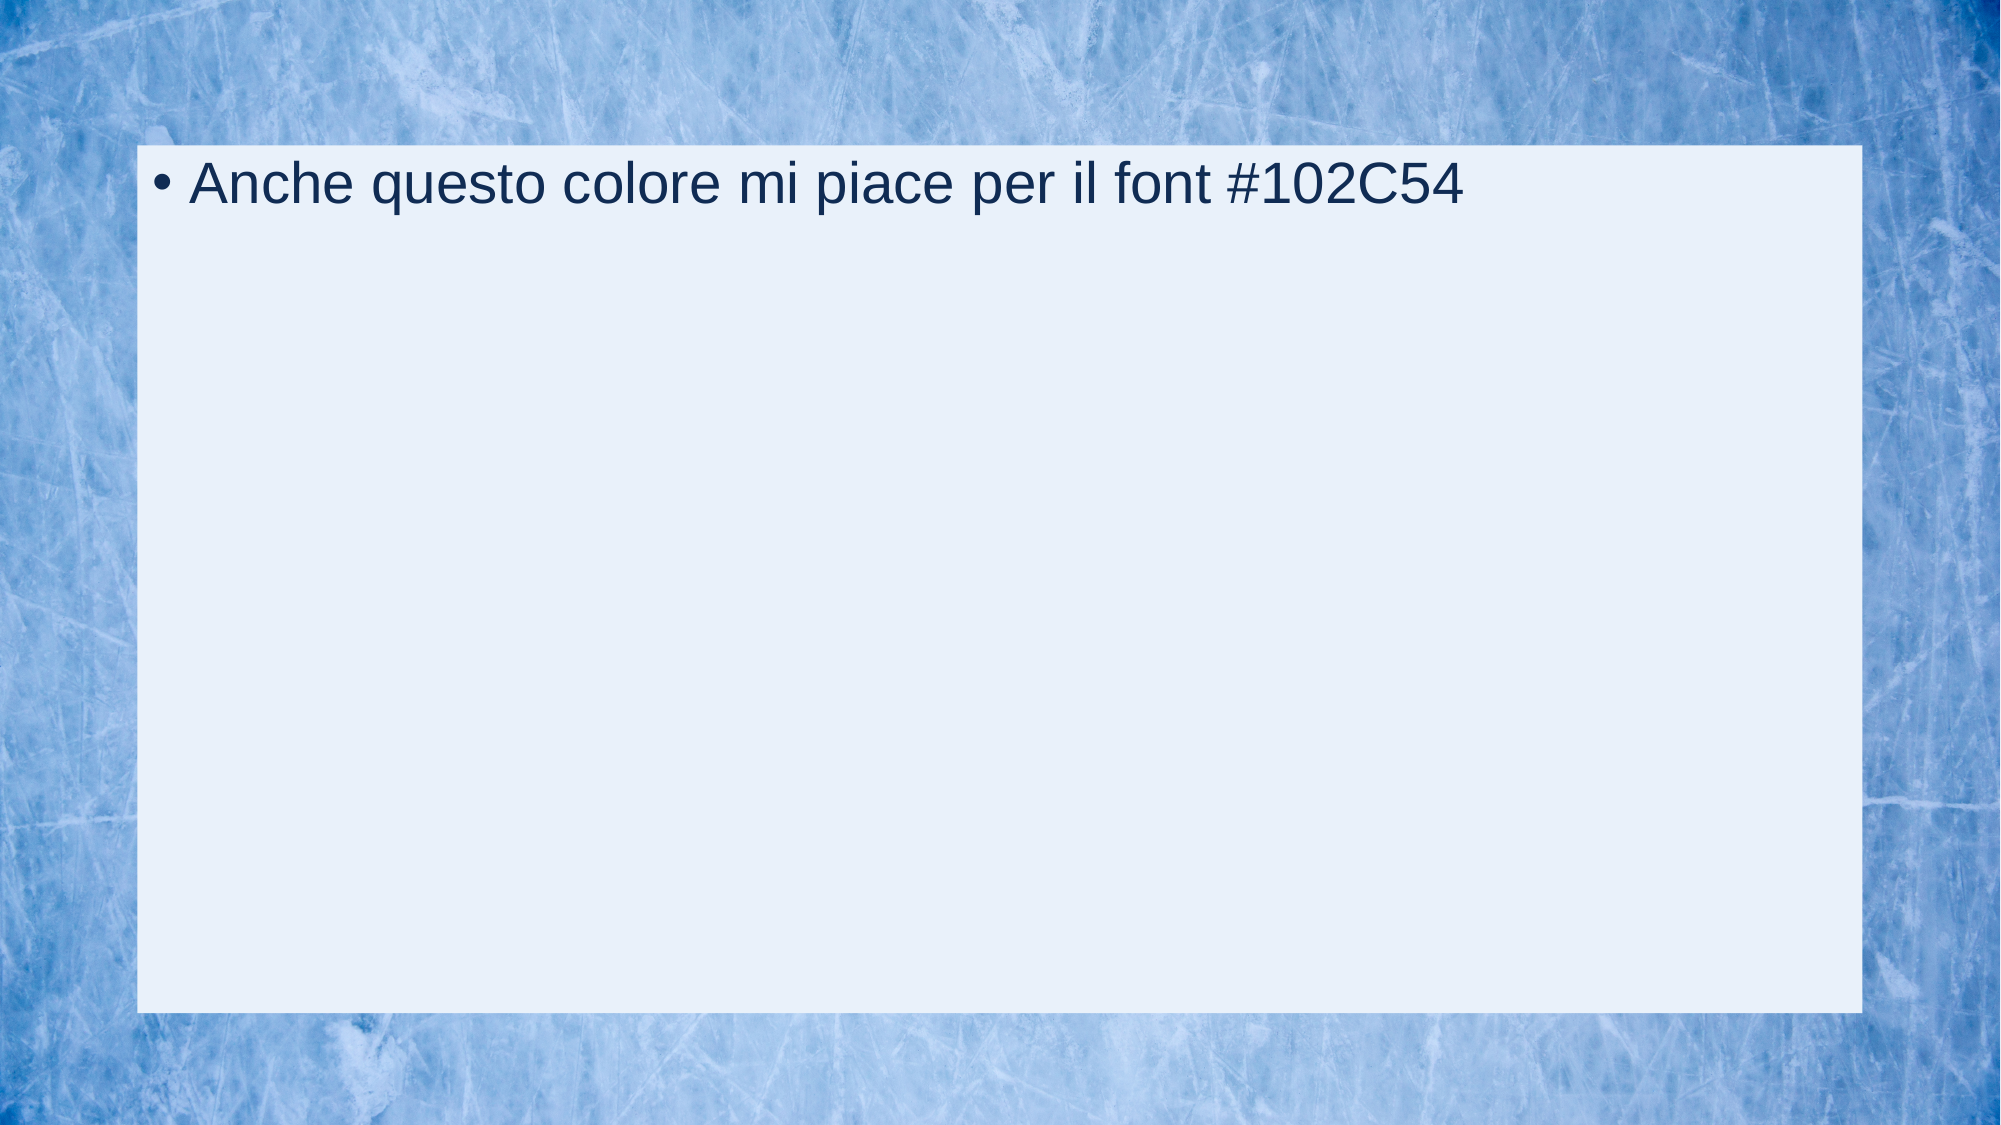

Anche questo colore mi piace per il font #102C54